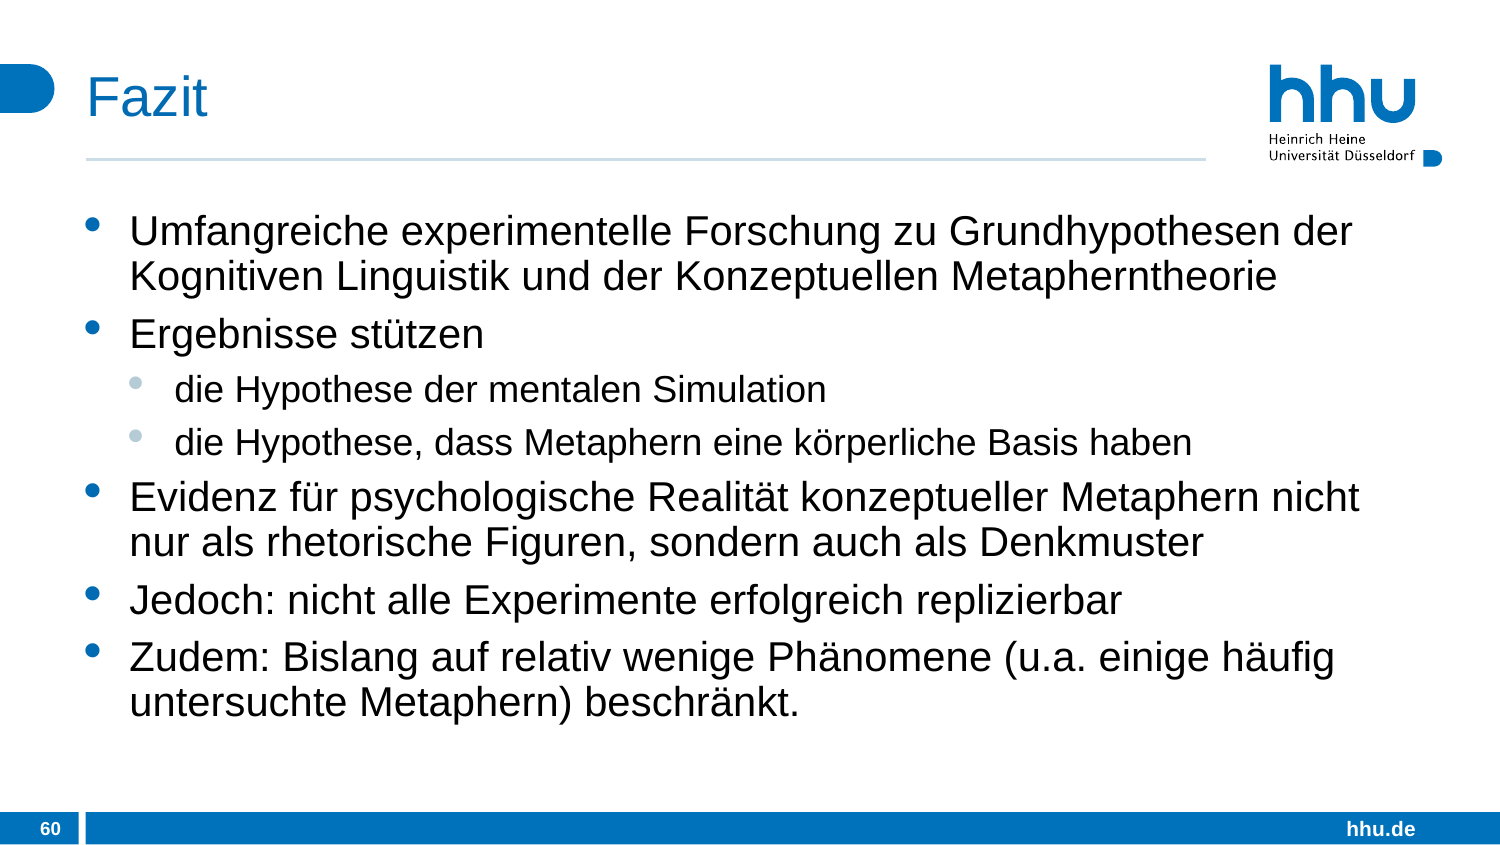

# Fazit
Umfangreiche experimentelle Forschung zu Grundhypothesen der Kognitiven Linguistik und der Konzeptuellen Metapherntheorie
Ergebnisse stützen
die Hypothese der mentalen Simulation
die Hypothese, dass Metaphern eine körperliche Basis haben
Evidenz für psychologische Realität konzeptueller Metaphern nicht nur als rhetorische Figuren, sondern auch als Denkmuster
Jedoch: nicht alle Experimente erfolgreich replizierbar
Zudem: Bislang auf relativ wenige Phänomene (u.a. einige häufig untersuchte Metaphern) beschränkt.

60